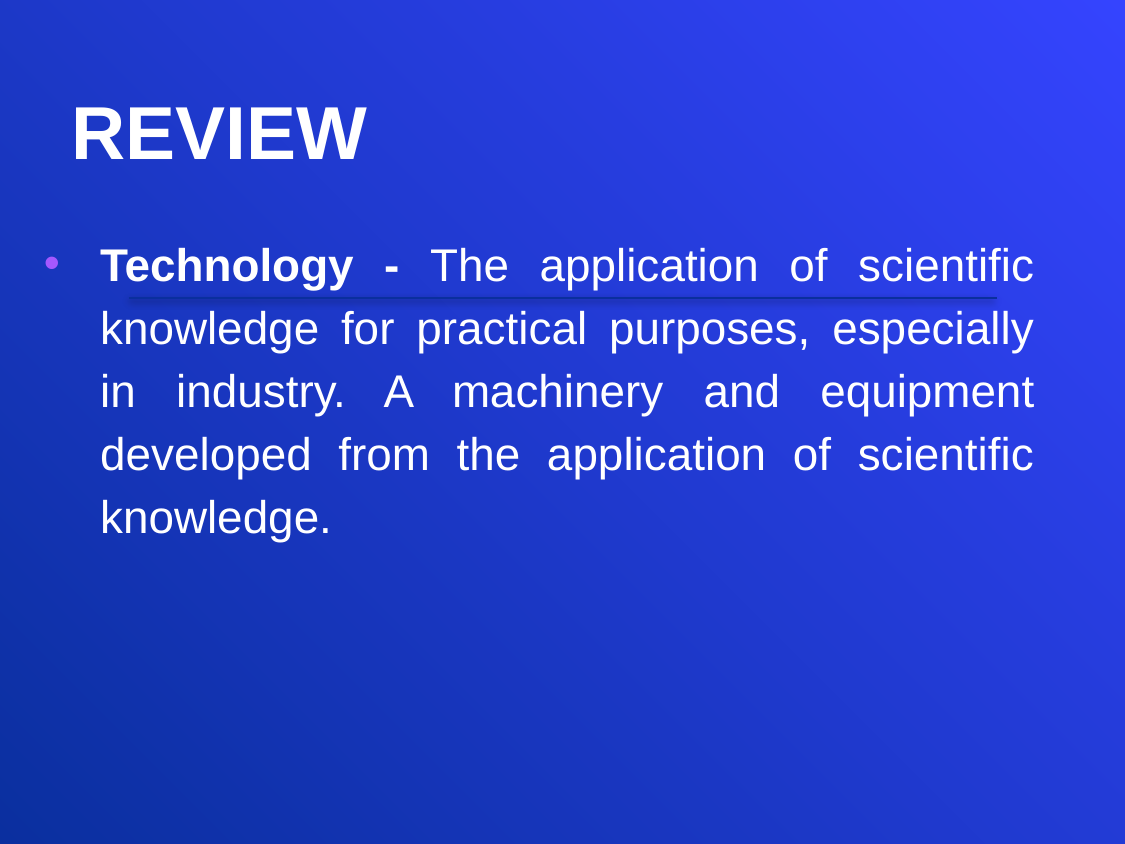

# REVIEW
Technology - The application of scientific knowledge for practical purposes, especially in industry. A machinery and equipment developed from the application of scientific knowledge.